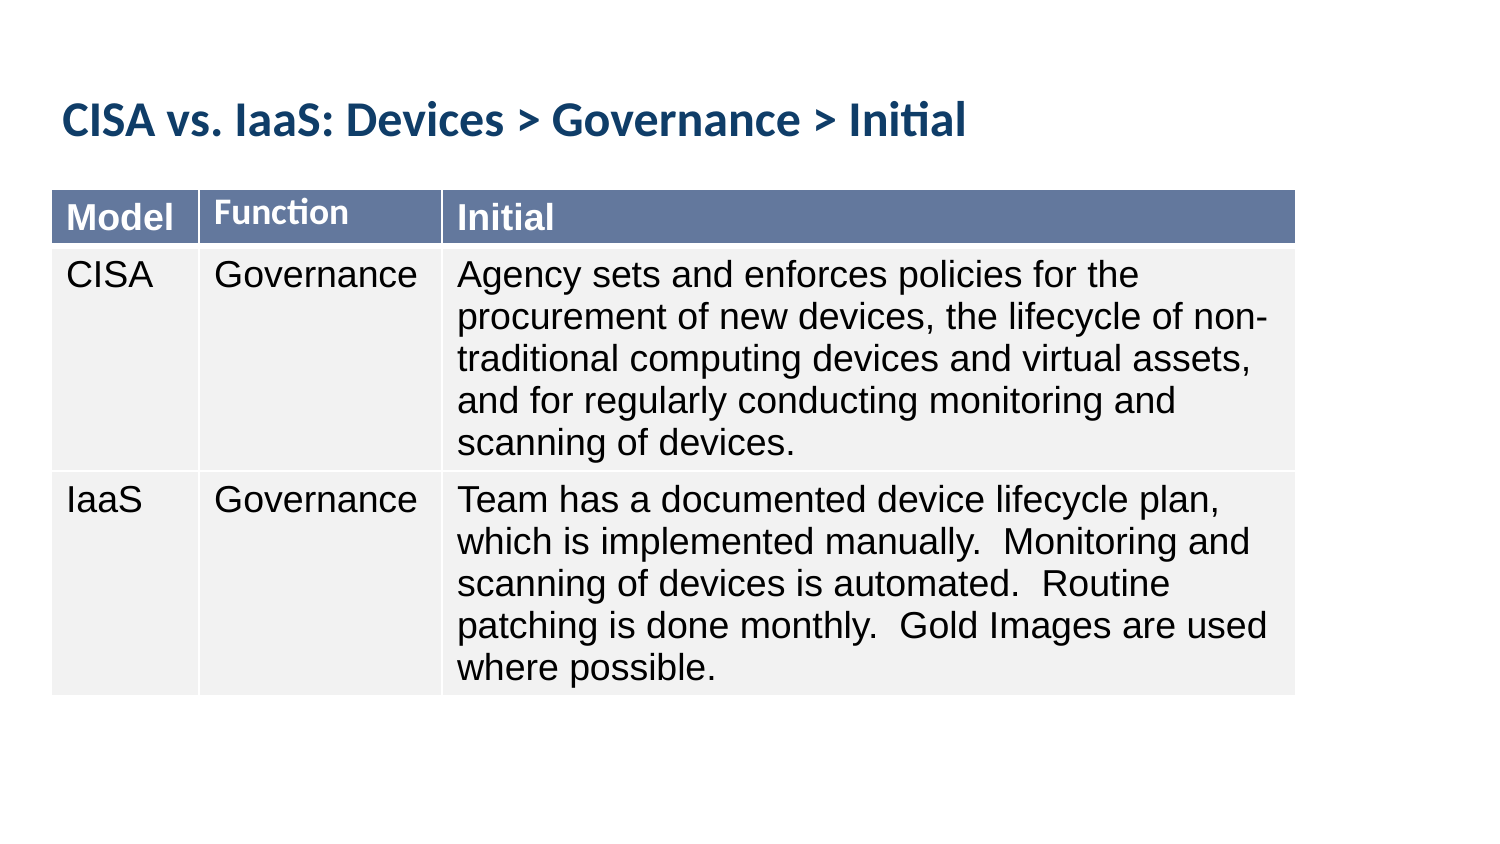

# CISA vs. IaaS: Devices > Governance > Initial
| Model | Function | Initial |
| --- | --- | --- |
| CISA | Governance | Agency sets and enforces policies for the procurement of new devices, the lifecycle of non-traditional computing devices and virtual assets, and for regularly conducting monitoring and scanning of devices. |
| IaaS | Governance | Team has a documented device lifecycle plan, which is implemented manually. Monitoring and scanning of devices is automated. Routine patching is done monthly. Gold Images are used where possible. |